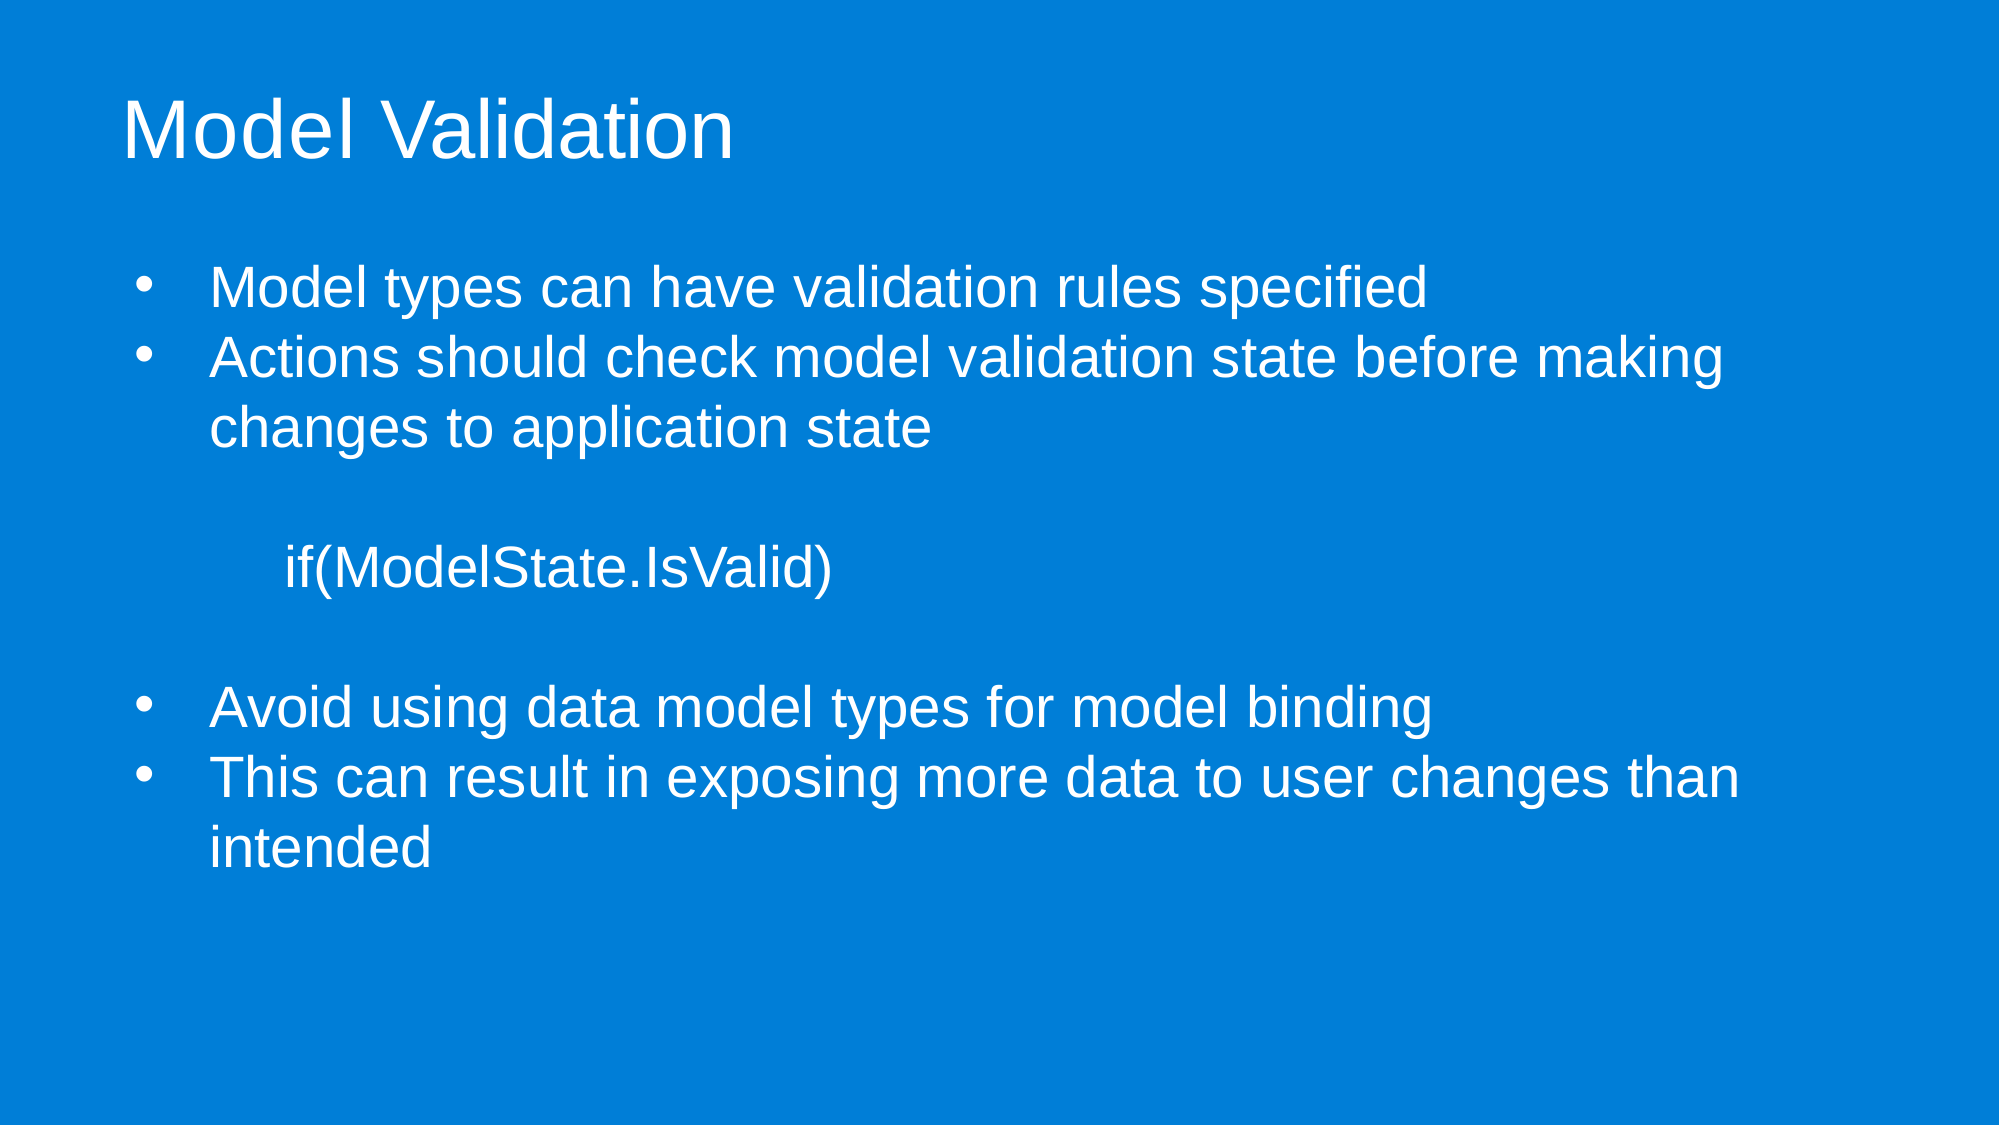

# Model Validation
Model types can have validation rules specified
Actions should check model validation state before making changes to application state
	if(ModelState.IsValid)

Avoid using data model types for model binding
This can result in exposing more data to user changes than intended